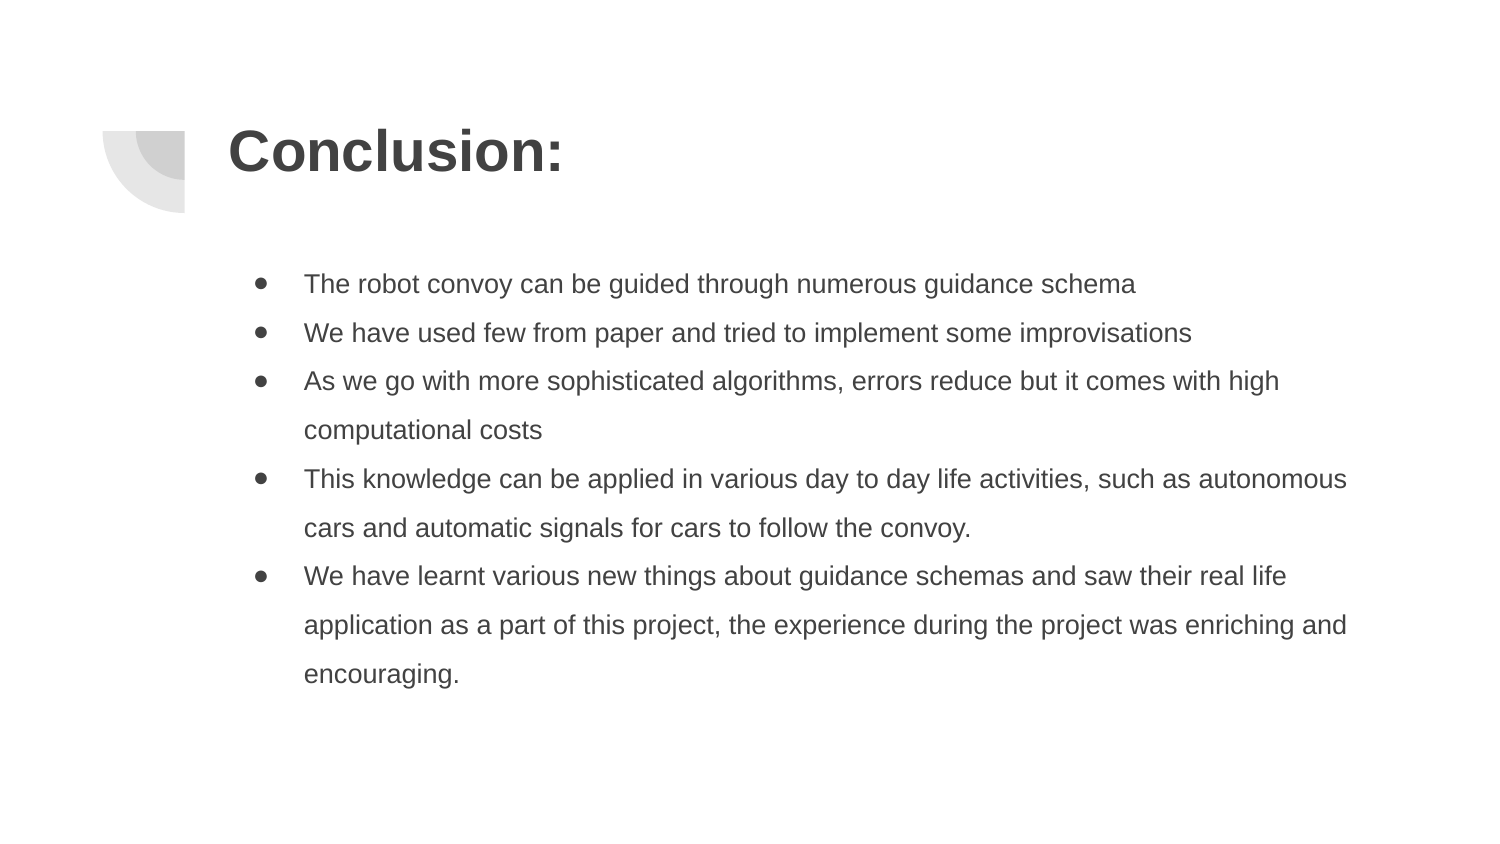

# Conclusion:
The robot convoy can be guided through numerous guidance schema
We have used few from paper and tried to implement some improvisations
As we go with more sophisticated algorithms, errors reduce but it comes with high computational costs
This knowledge can be applied in various day to day life activities, such as autonomous cars and automatic signals for cars to follow the convoy.
We have learnt various new things about guidance schemas and saw their real life application as a part of this project, the experience during the project was enriching and encouraging.